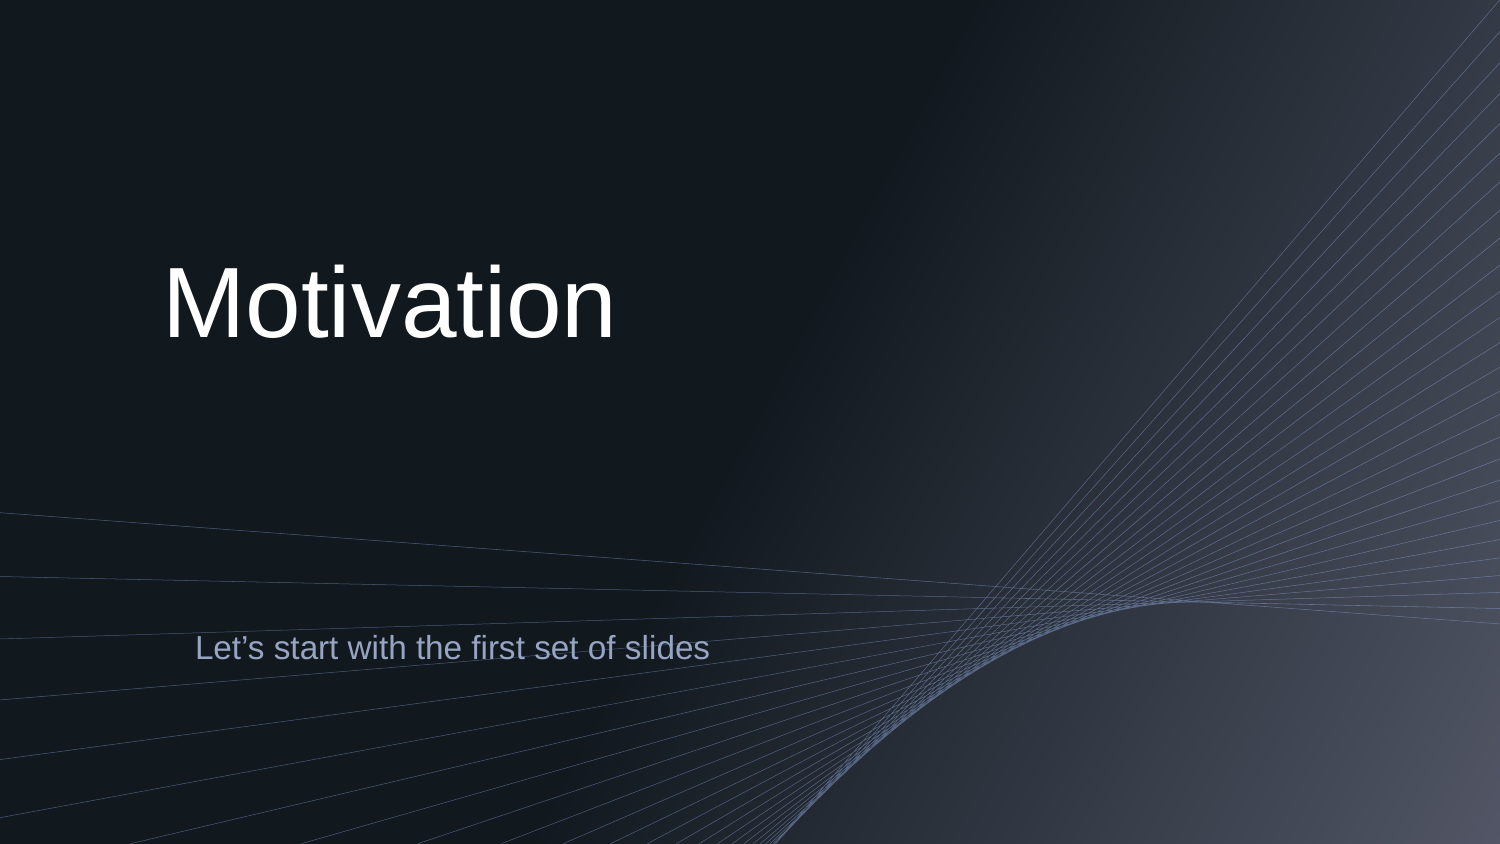

# Motivation
Let’s start with the first set of slides